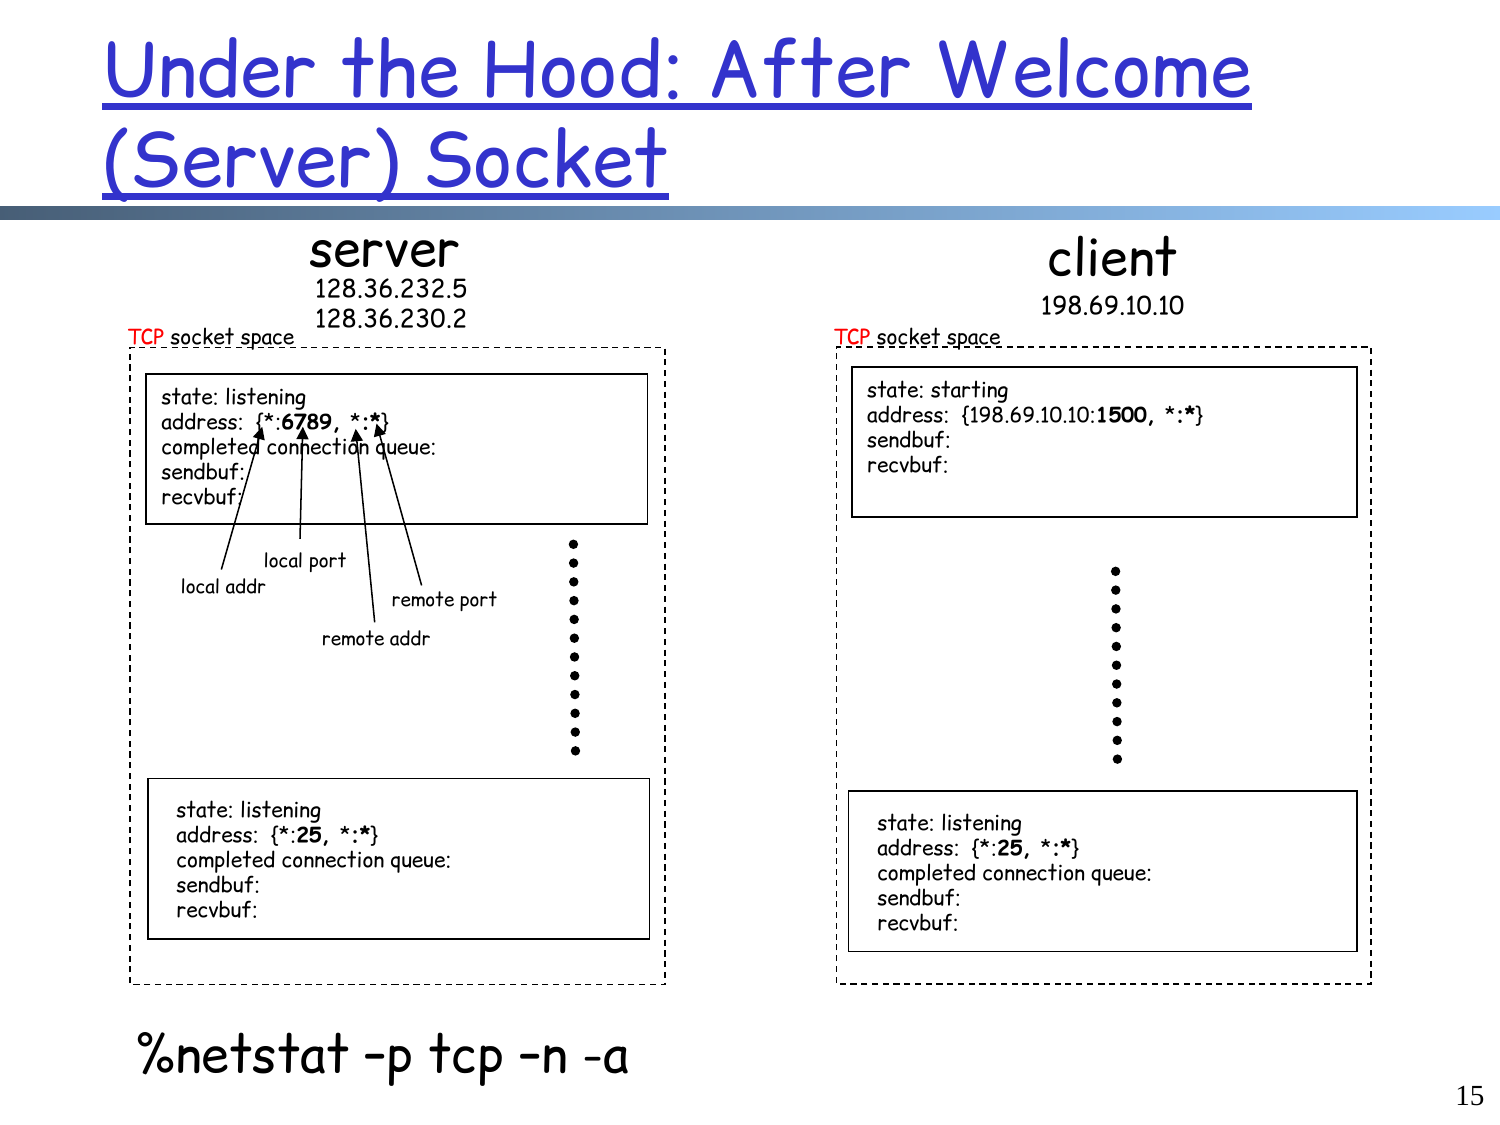

Under the Hood: After Welcome (Server) Socket
server
client
128.36.232.5
128.36.230.2
198.69.10.10
TCP socket space
TCP socket space

state: starting
address:  {198.69.10.10:1500, *:*}
sendbuf:
recvbuf:

state: listening
address:  {*:6789, *:*}
completed connection queue:
sendbuf:
recvbuf:

local port

local addr

remote port
remote addr

state: listening
address:  {*:25, *:*}
completed connection queue:
sendbuf:
recvbuf:

state: listening
address:  {*:25, *:*}
completed connection queue:
sendbuf:
recvbuf:
%netstat –p tcp –n -a
15